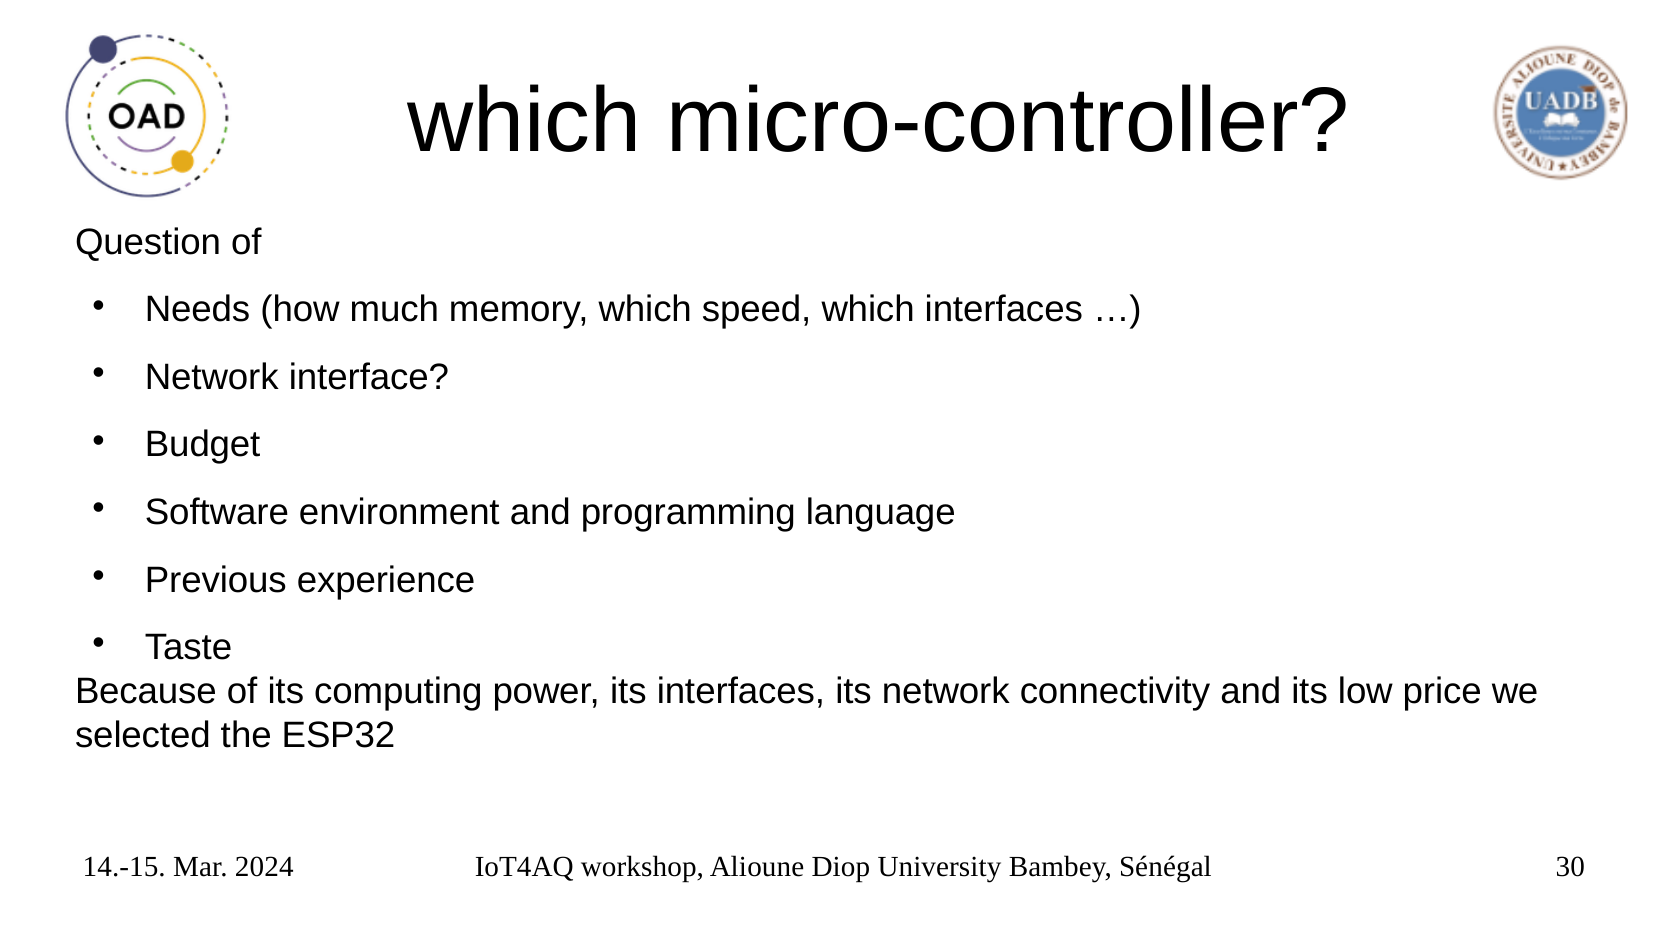

# which micro-controller?
Question of
Needs (how much memory, which speed, which interfaces …)
Network interface?
Budget
Software environment and programming language
Previous experience
Taste
Because of its computing power, its interfaces, its network connectivity and its low price we selected the ESP32
14.-15. Mar. 2024
IoT4AQ workshop, Alioune Diop University Bambey, Sénégal
30